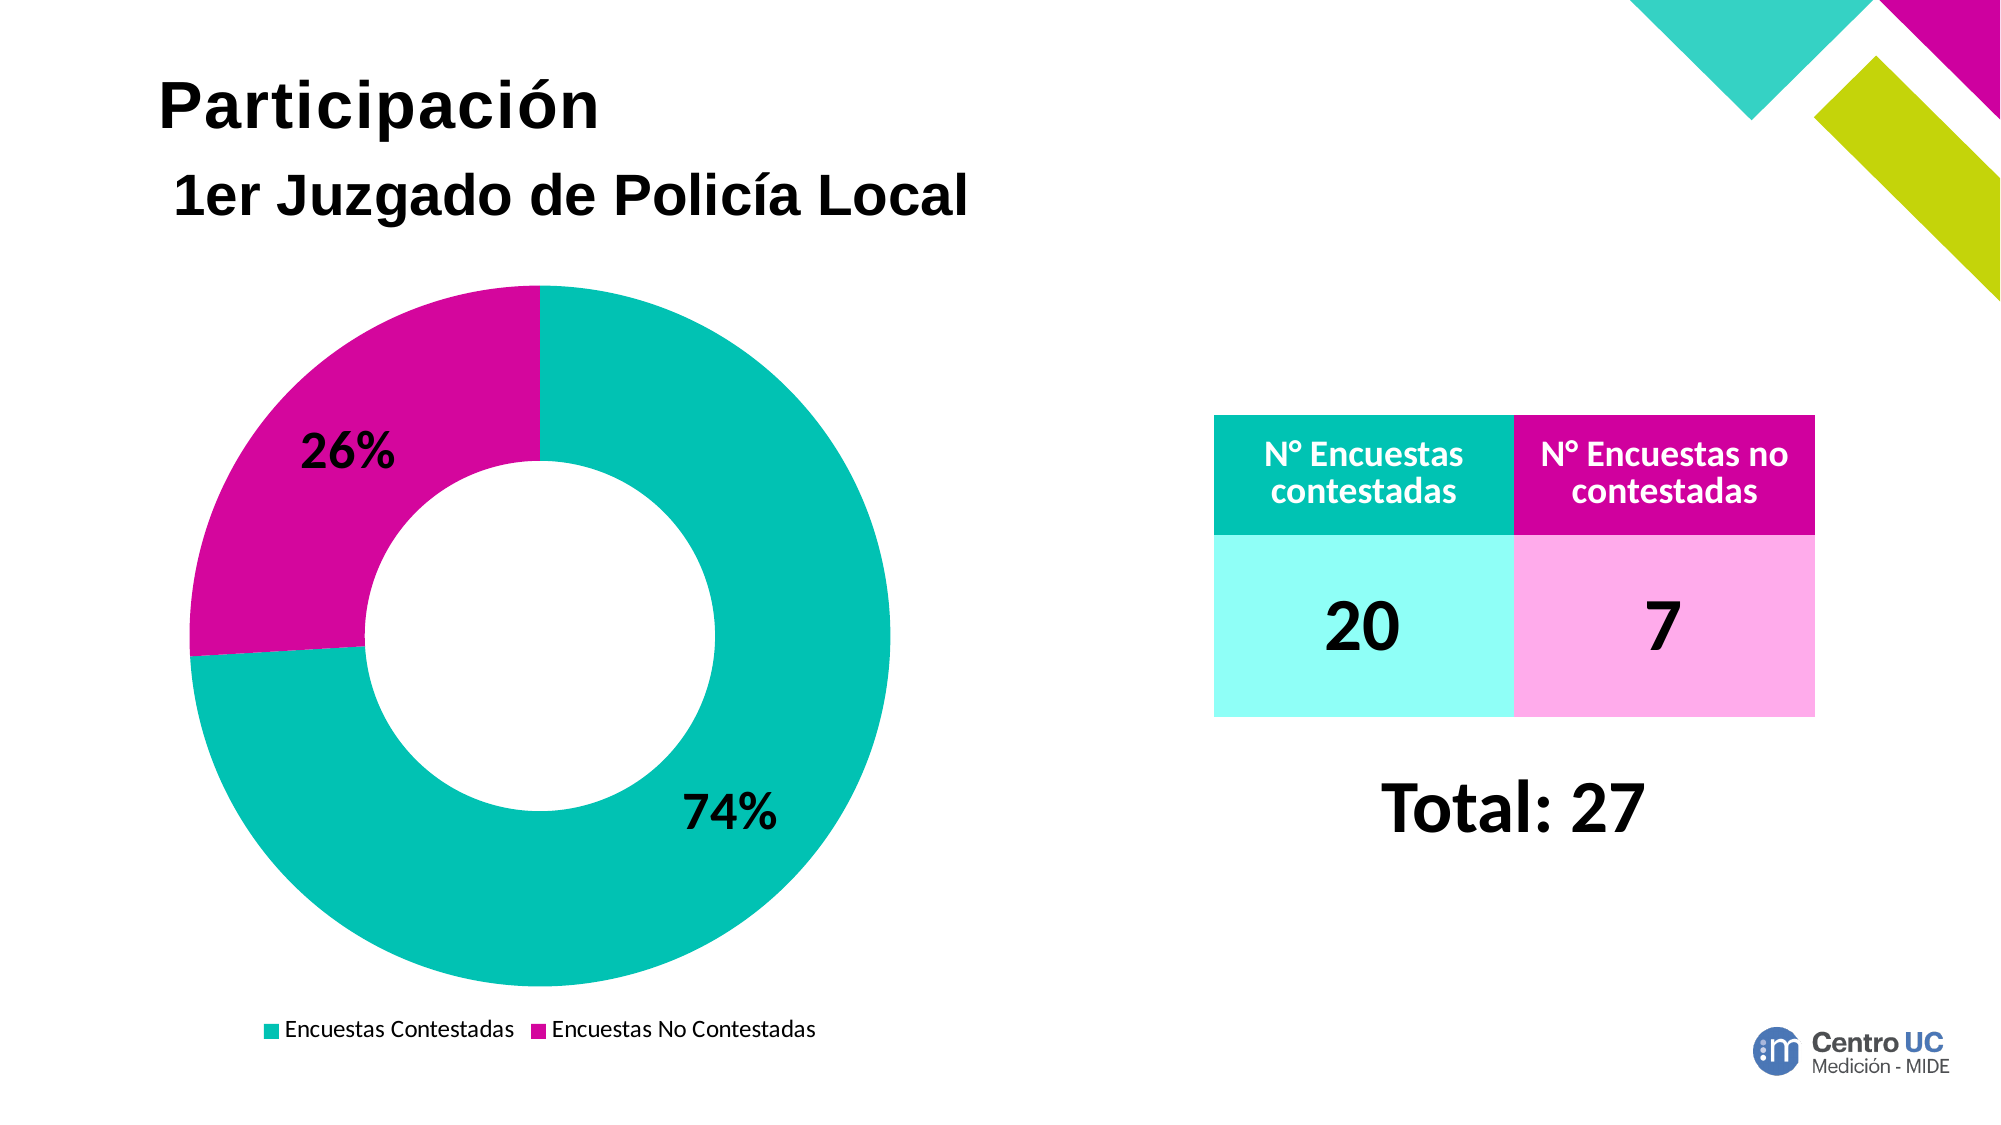

# Participación
1er Juzgado de Policía Local

### Chart

| Category | Dotación |
|---|---|
| Encuestas Contestadas | 0.7407407407407407 |
| Encuestas No Contestadas | 0.25925925925925924 |
20
7
Total: 27